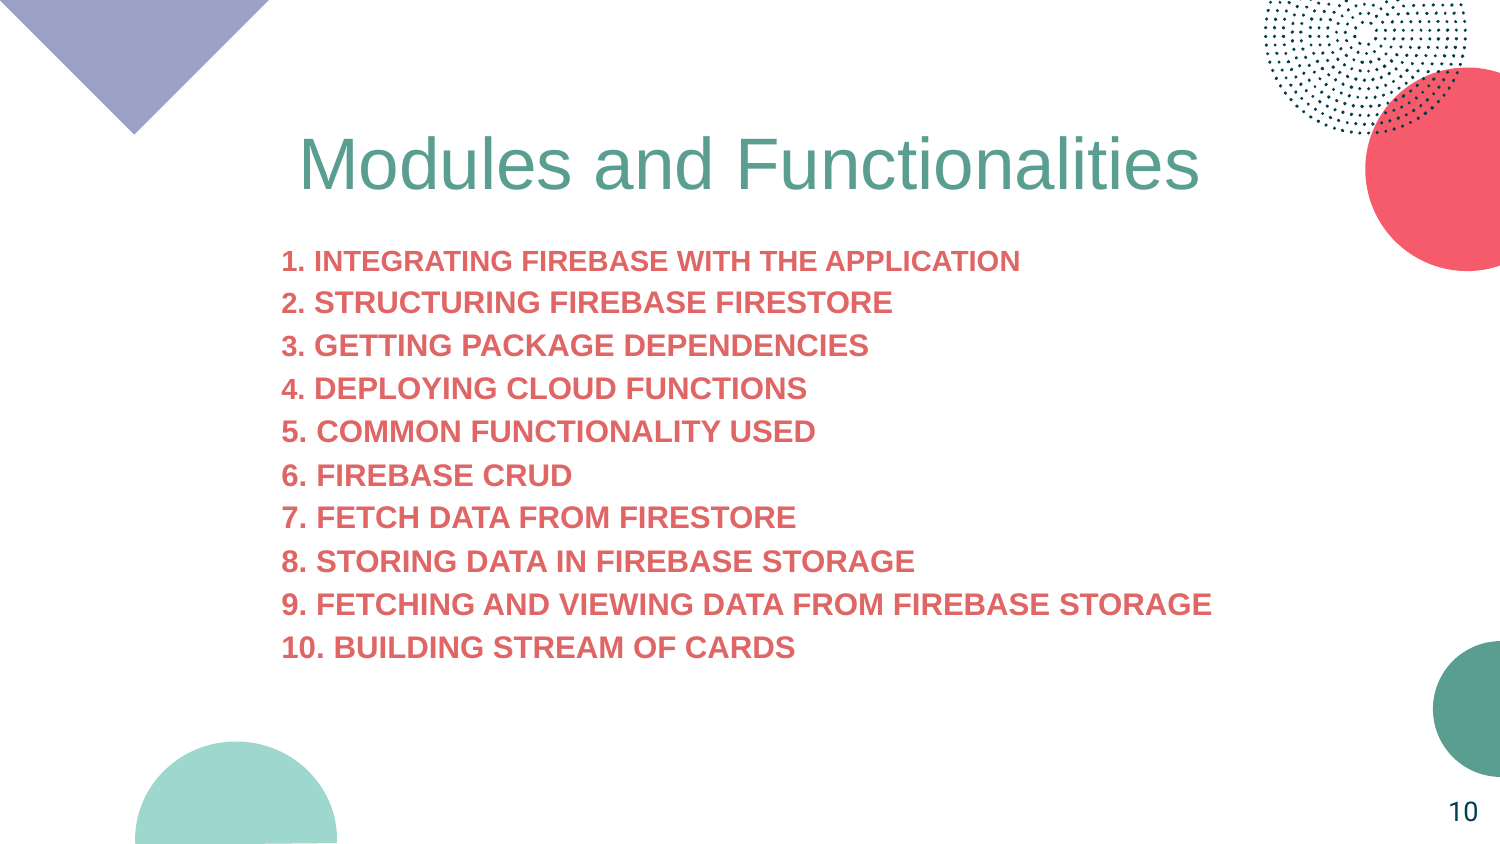

# Modules and Functionalities
1. INTEGRATING FIREBASE WITH THE APPLICATION
2. STRUCTURING FIREBASE FIRESTORE
3. GETTING PACKAGE DEPENDENCIES
4. DEPLOYING CLOUD FUNCTIONS
5. COMMON FUNCTIONALITY USED
6. FIREBASE CRUD
7. FETCH DATA FROM FIRESTORE
8. STORING DATA IN FIREBASE STORAGE
9. FETCHING AND VIEWING DATA FROM FIREBASE STORAGE
10. BUILDING STREAM OF CARDS

10